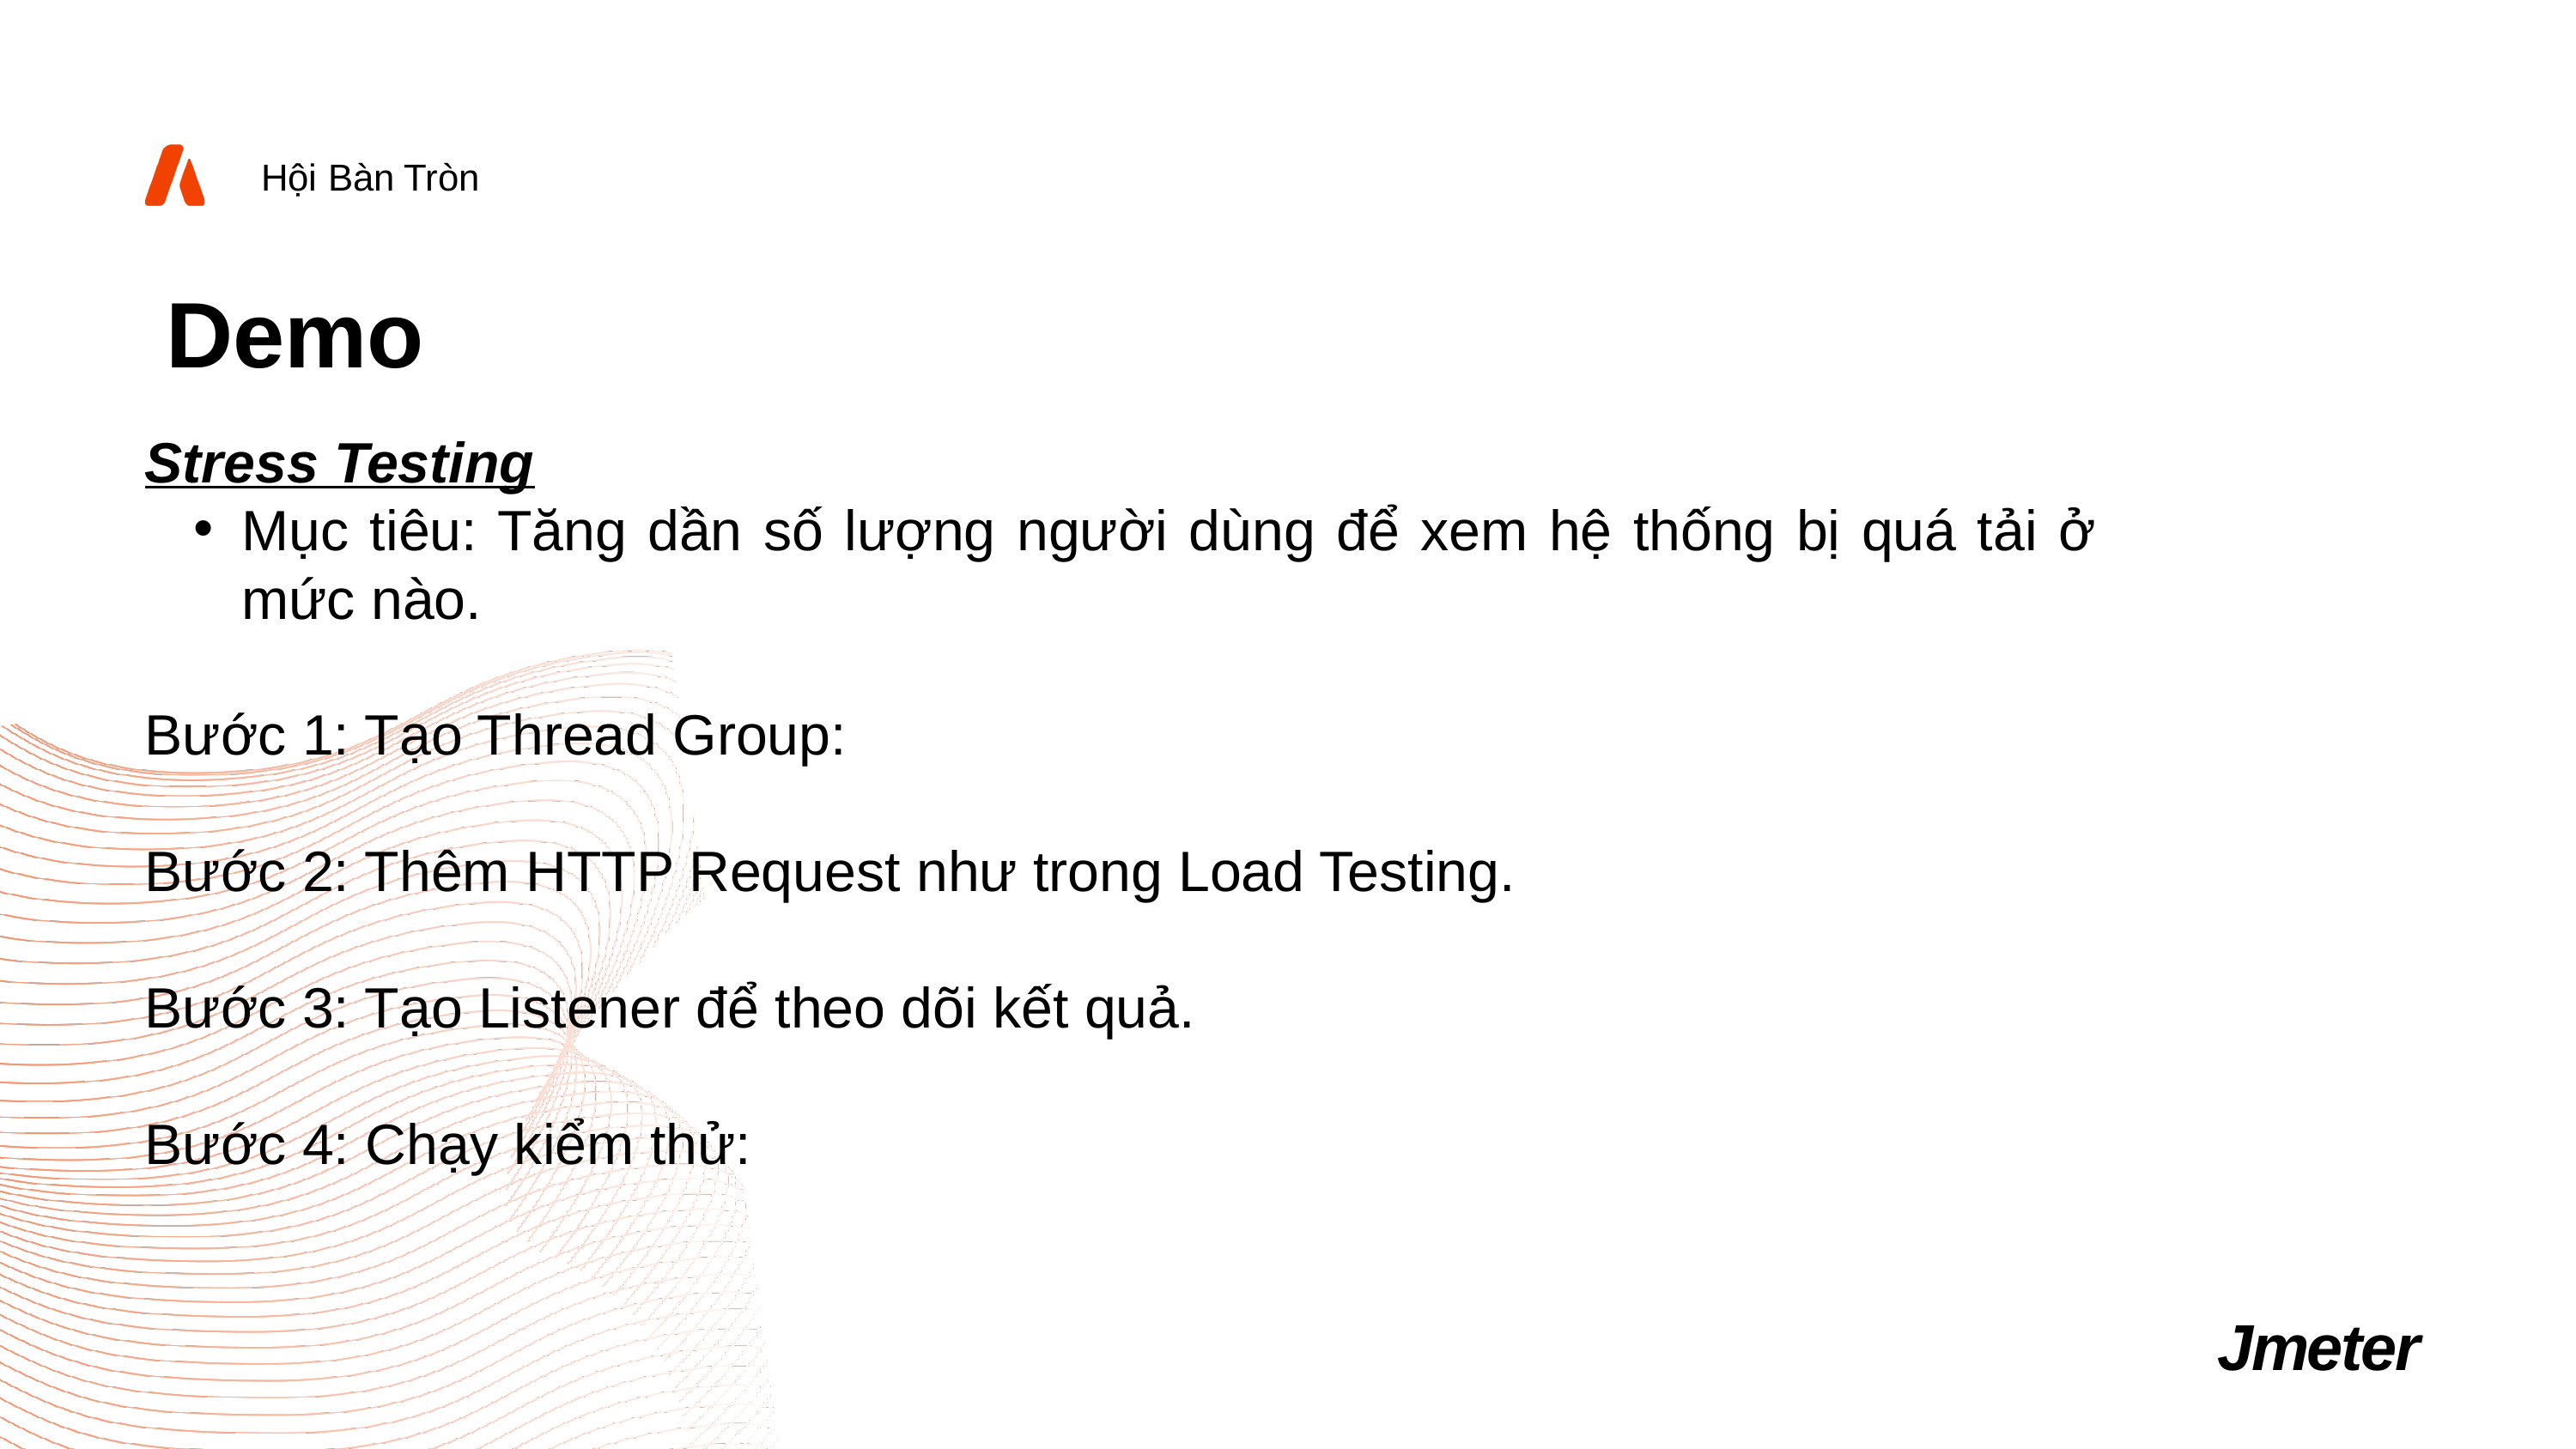

Hội Bàn Tròn
Demo
Stress Testing
Mục tiêu: Tăng dần số lượng người dùng để xem hệ thống bị quá tải ở mức nào.

Bước 1: Tạo Thread Group:

Bước 2: Thêm HTTP Request như trong Load Testing.

Bước 3: Tạo Listener để theo dõi kết quả.

Bước 4: Chạy kiểm thử:

Jmeter